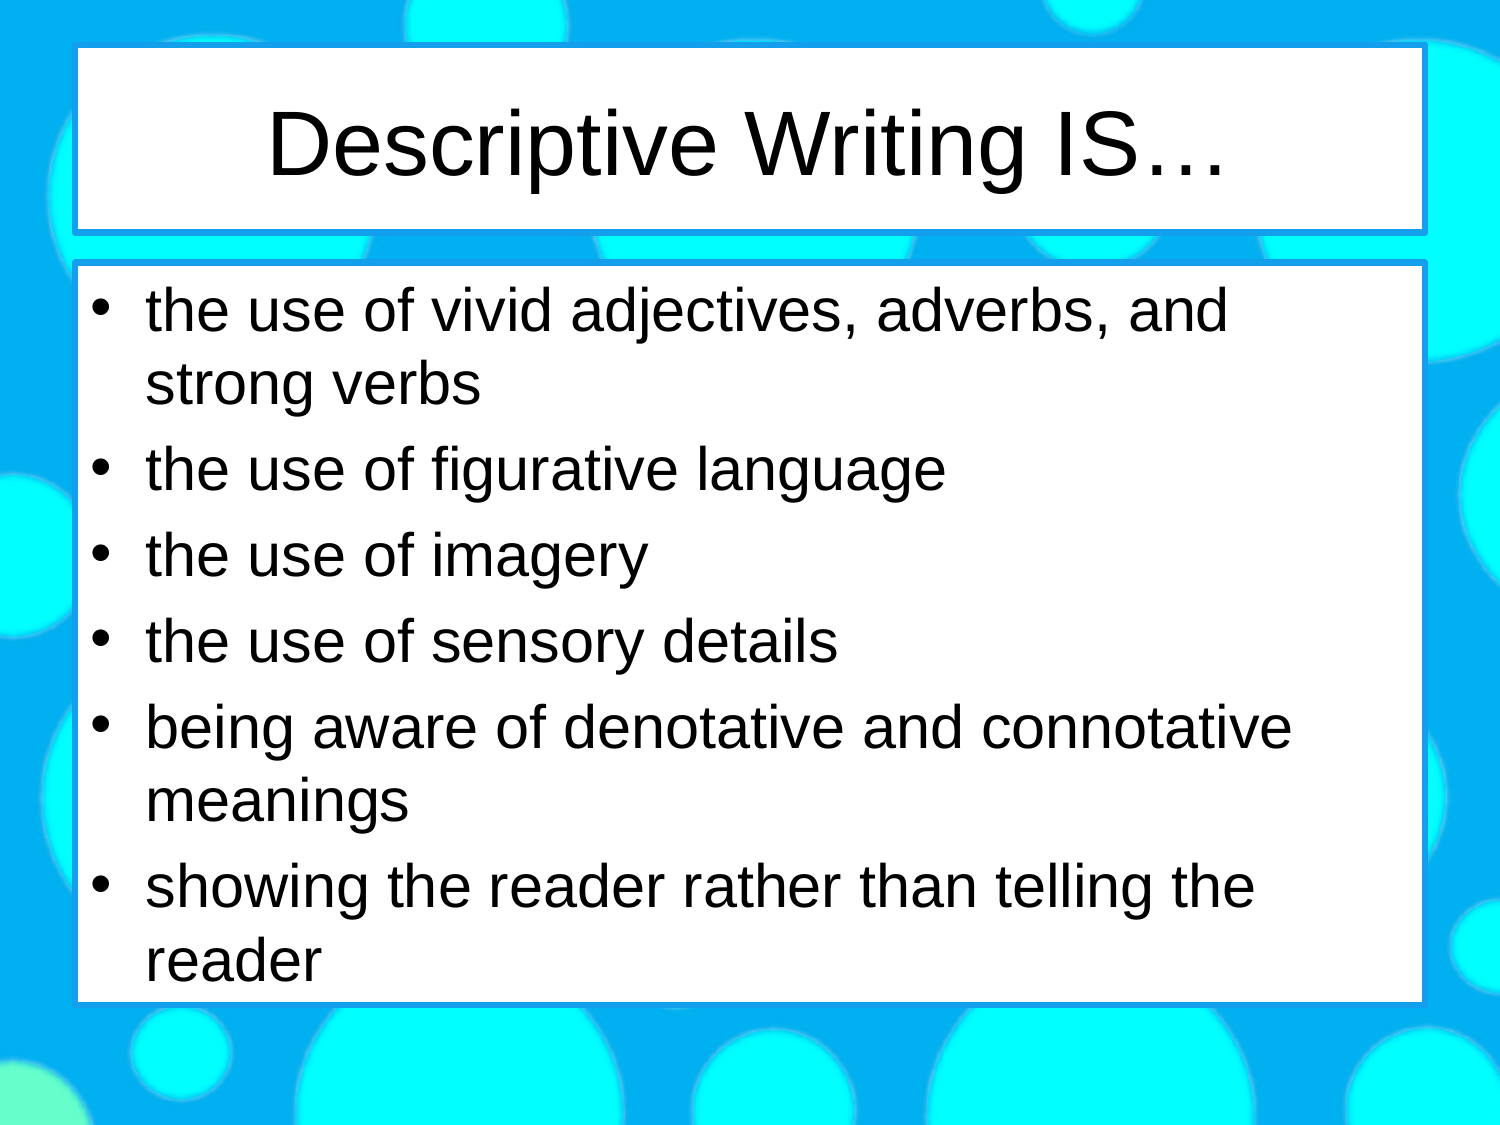

# Descriptive Writing IS…
the use of vivid adjectives, adverbs, and strong verbs
the use of figurative language
the use of imagery
the use of sensory details
being aware of denotative and connotative meanings
showing the reader rather than telling the reader